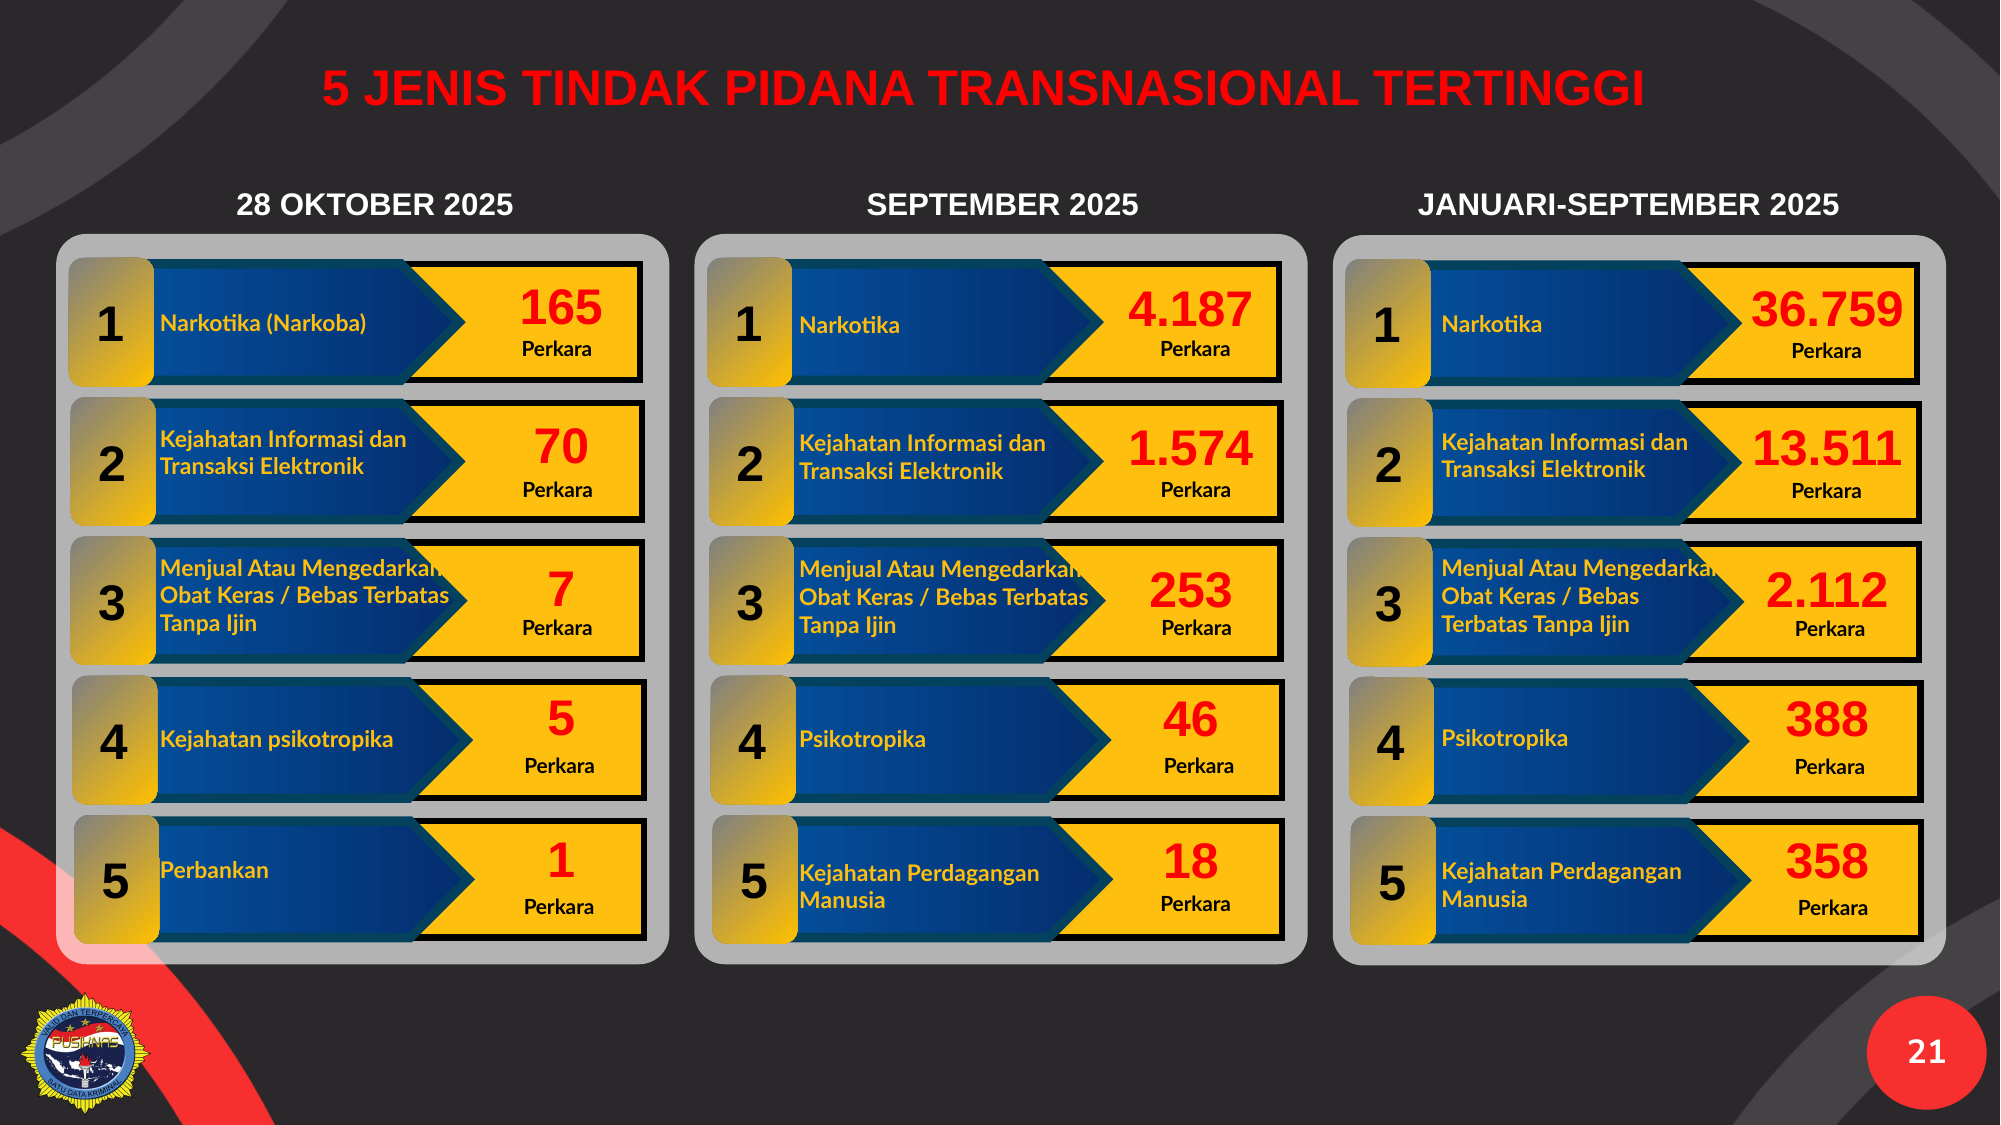

5 JENIS TINDAK PIDANA TRANSNASIONAL TERTINGGI
28 OKTOBER 2025
SEPTEMBER 2025
JANUARI-SEPTEMBER 2025

| 165 |
| --- |
| 70 |
| 7 |
| 5 |
| 1 |
| Narkotika (Narkoba) |
| --- |
| Kejahatan Informasi dan Transaksi Elektronik |
| Menjual Atau Mengedarkan Obat Keras / Bebas Terbatas Tanpa Ijin |
| Kejahatan psikotropika |
| Perbankan |
| 4.187 |
| --- |
| 1.574 |
| 253 |
| 46 |
| 18 |
| 36.759 |
| --- |
| 13.511 |
| 2.112 |
| 388 |
| 358 |

1
Perkara

1
Perkara

1
Perkara
| Narkotika |
| --- |
| Kejahatan Informasi dan Transaksi Elektronik |
| Menjual Atau Mengedarkan Obat Keras / Bebas Terbatas Tanpa Ijin |
| Psikotropika |
| Kejahatan Perdagangan Manusia |
| Narkotika |
| --- |
| Kejahatan Informasi dan Transaksi Elektronik |
| Menjual Atau Mengedarkan Obat Keras / Bebas Terbatas Tanpa Ijin |
| Psikotropika |
| Kejahatan Perdagangan Manusia |

2
Perkara

2
Perkara

2
Perkara

3
Perkara

3
Perkara

3
Perkara

4
Perkara

4
Perkara

4
Perkara

5
Perkara

5
Perkara

5
Perkara